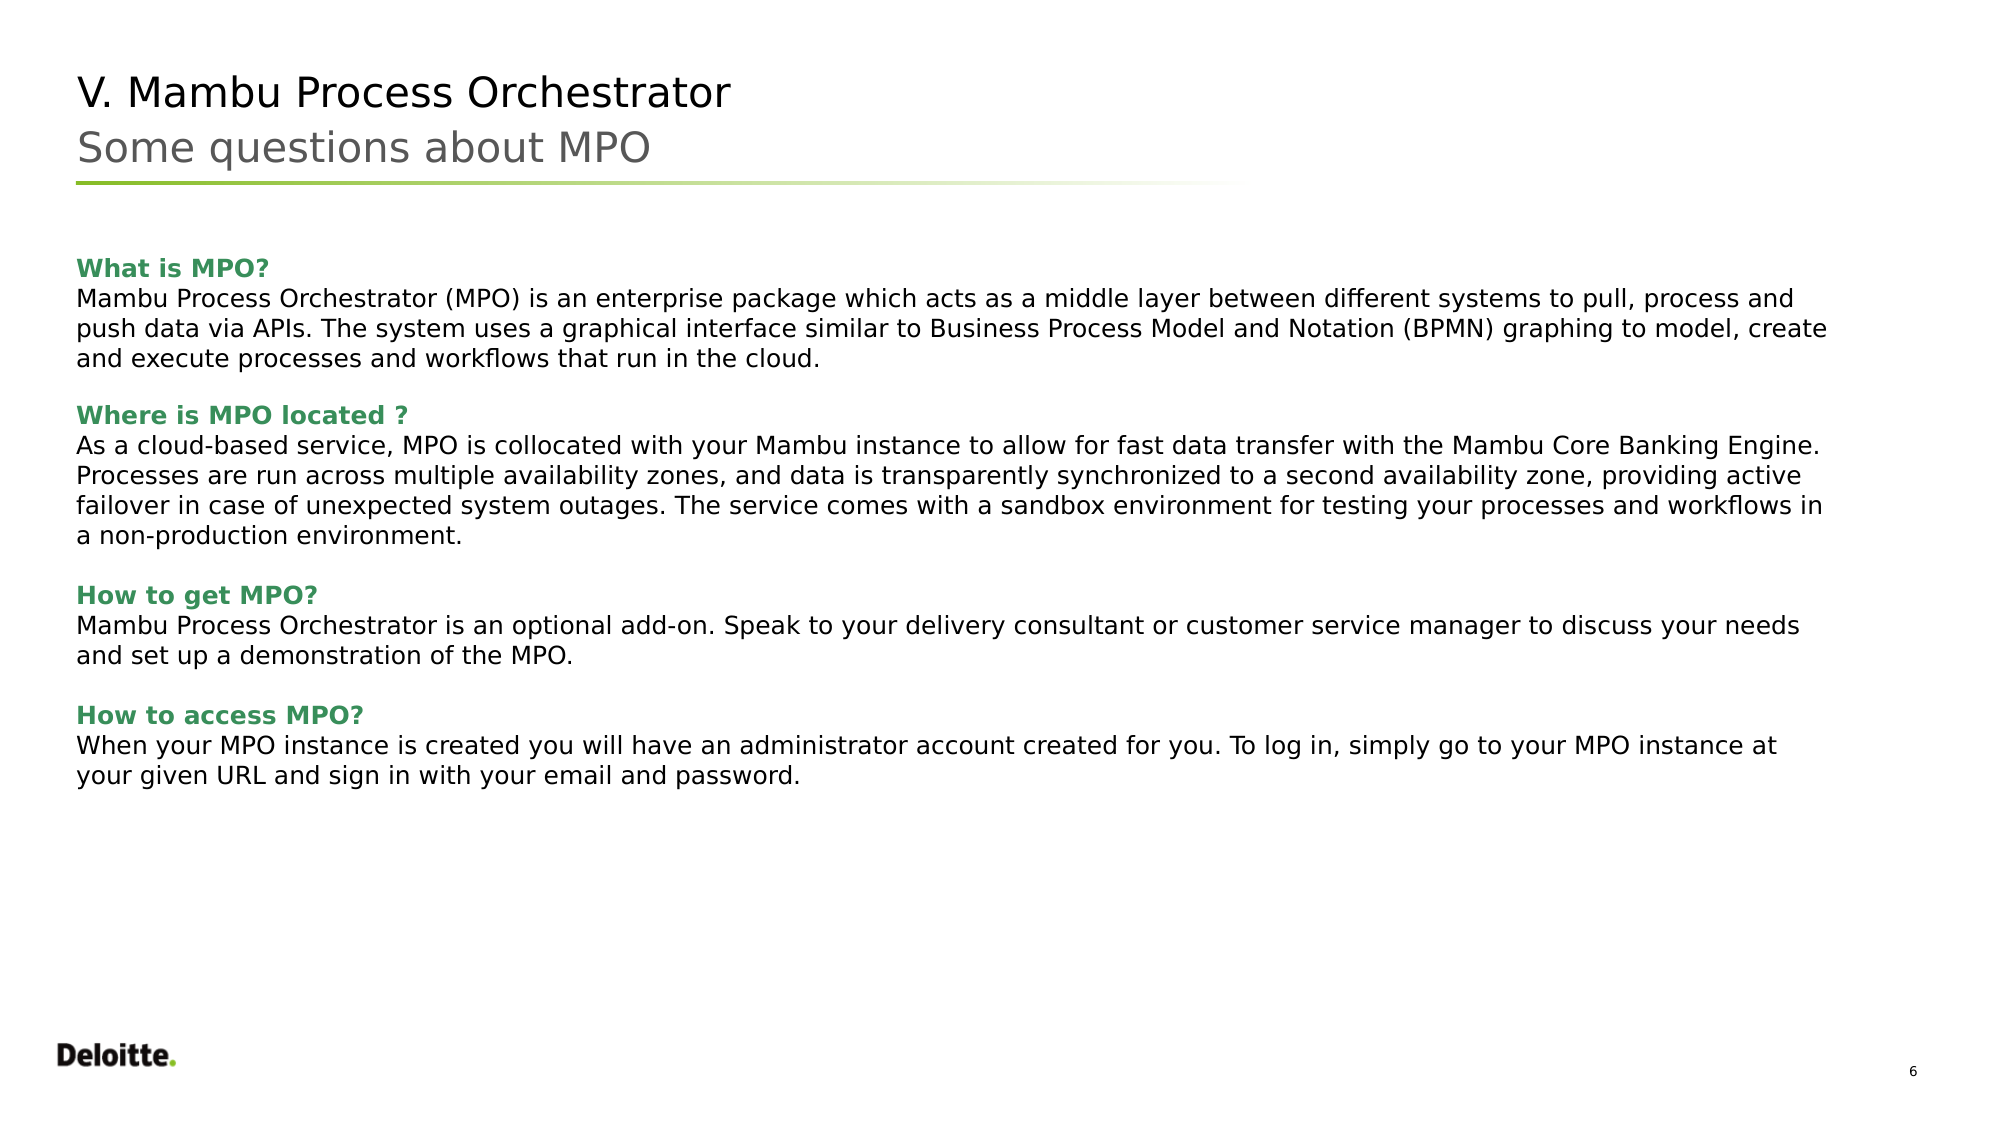

V. Mambu Process Orchestrator
Some questions about MPO

What is MPO?
Mambu Process Orchestrator (MPO) is an enterprise package which acts as a middle layer between different systems to pull, process and push data via APIs. The system uses a graphical interface similar to Business Process Model and Notation (BPMN) graphing to model, create and execute processes and workflows that run in the cloud.

Where is MPO located ?
As a cloud-based service, MPO is collocated with your Mambu instance to allow for fast data transfer with the Mambu Core Banking Engine. Processes are run across multiple availability zones, and data is transparently synchronized to a second availability zone, providing active failover in case of unexpected system outages. The service comes with a sandbox environment for testing your processes and workflows in a non-production environment.

How to get MPO?
Mambu Process Orchestrator is an optional add-on. Speak to your delivery consultant or customer service manager to discuss your needs and set up a demonstration of the MPO.

How to access MPO?
When your MPO instance is created you will have an administrator account created for you. To log in, simply go to your MPO instance at your given URL and sign in with your email and password.